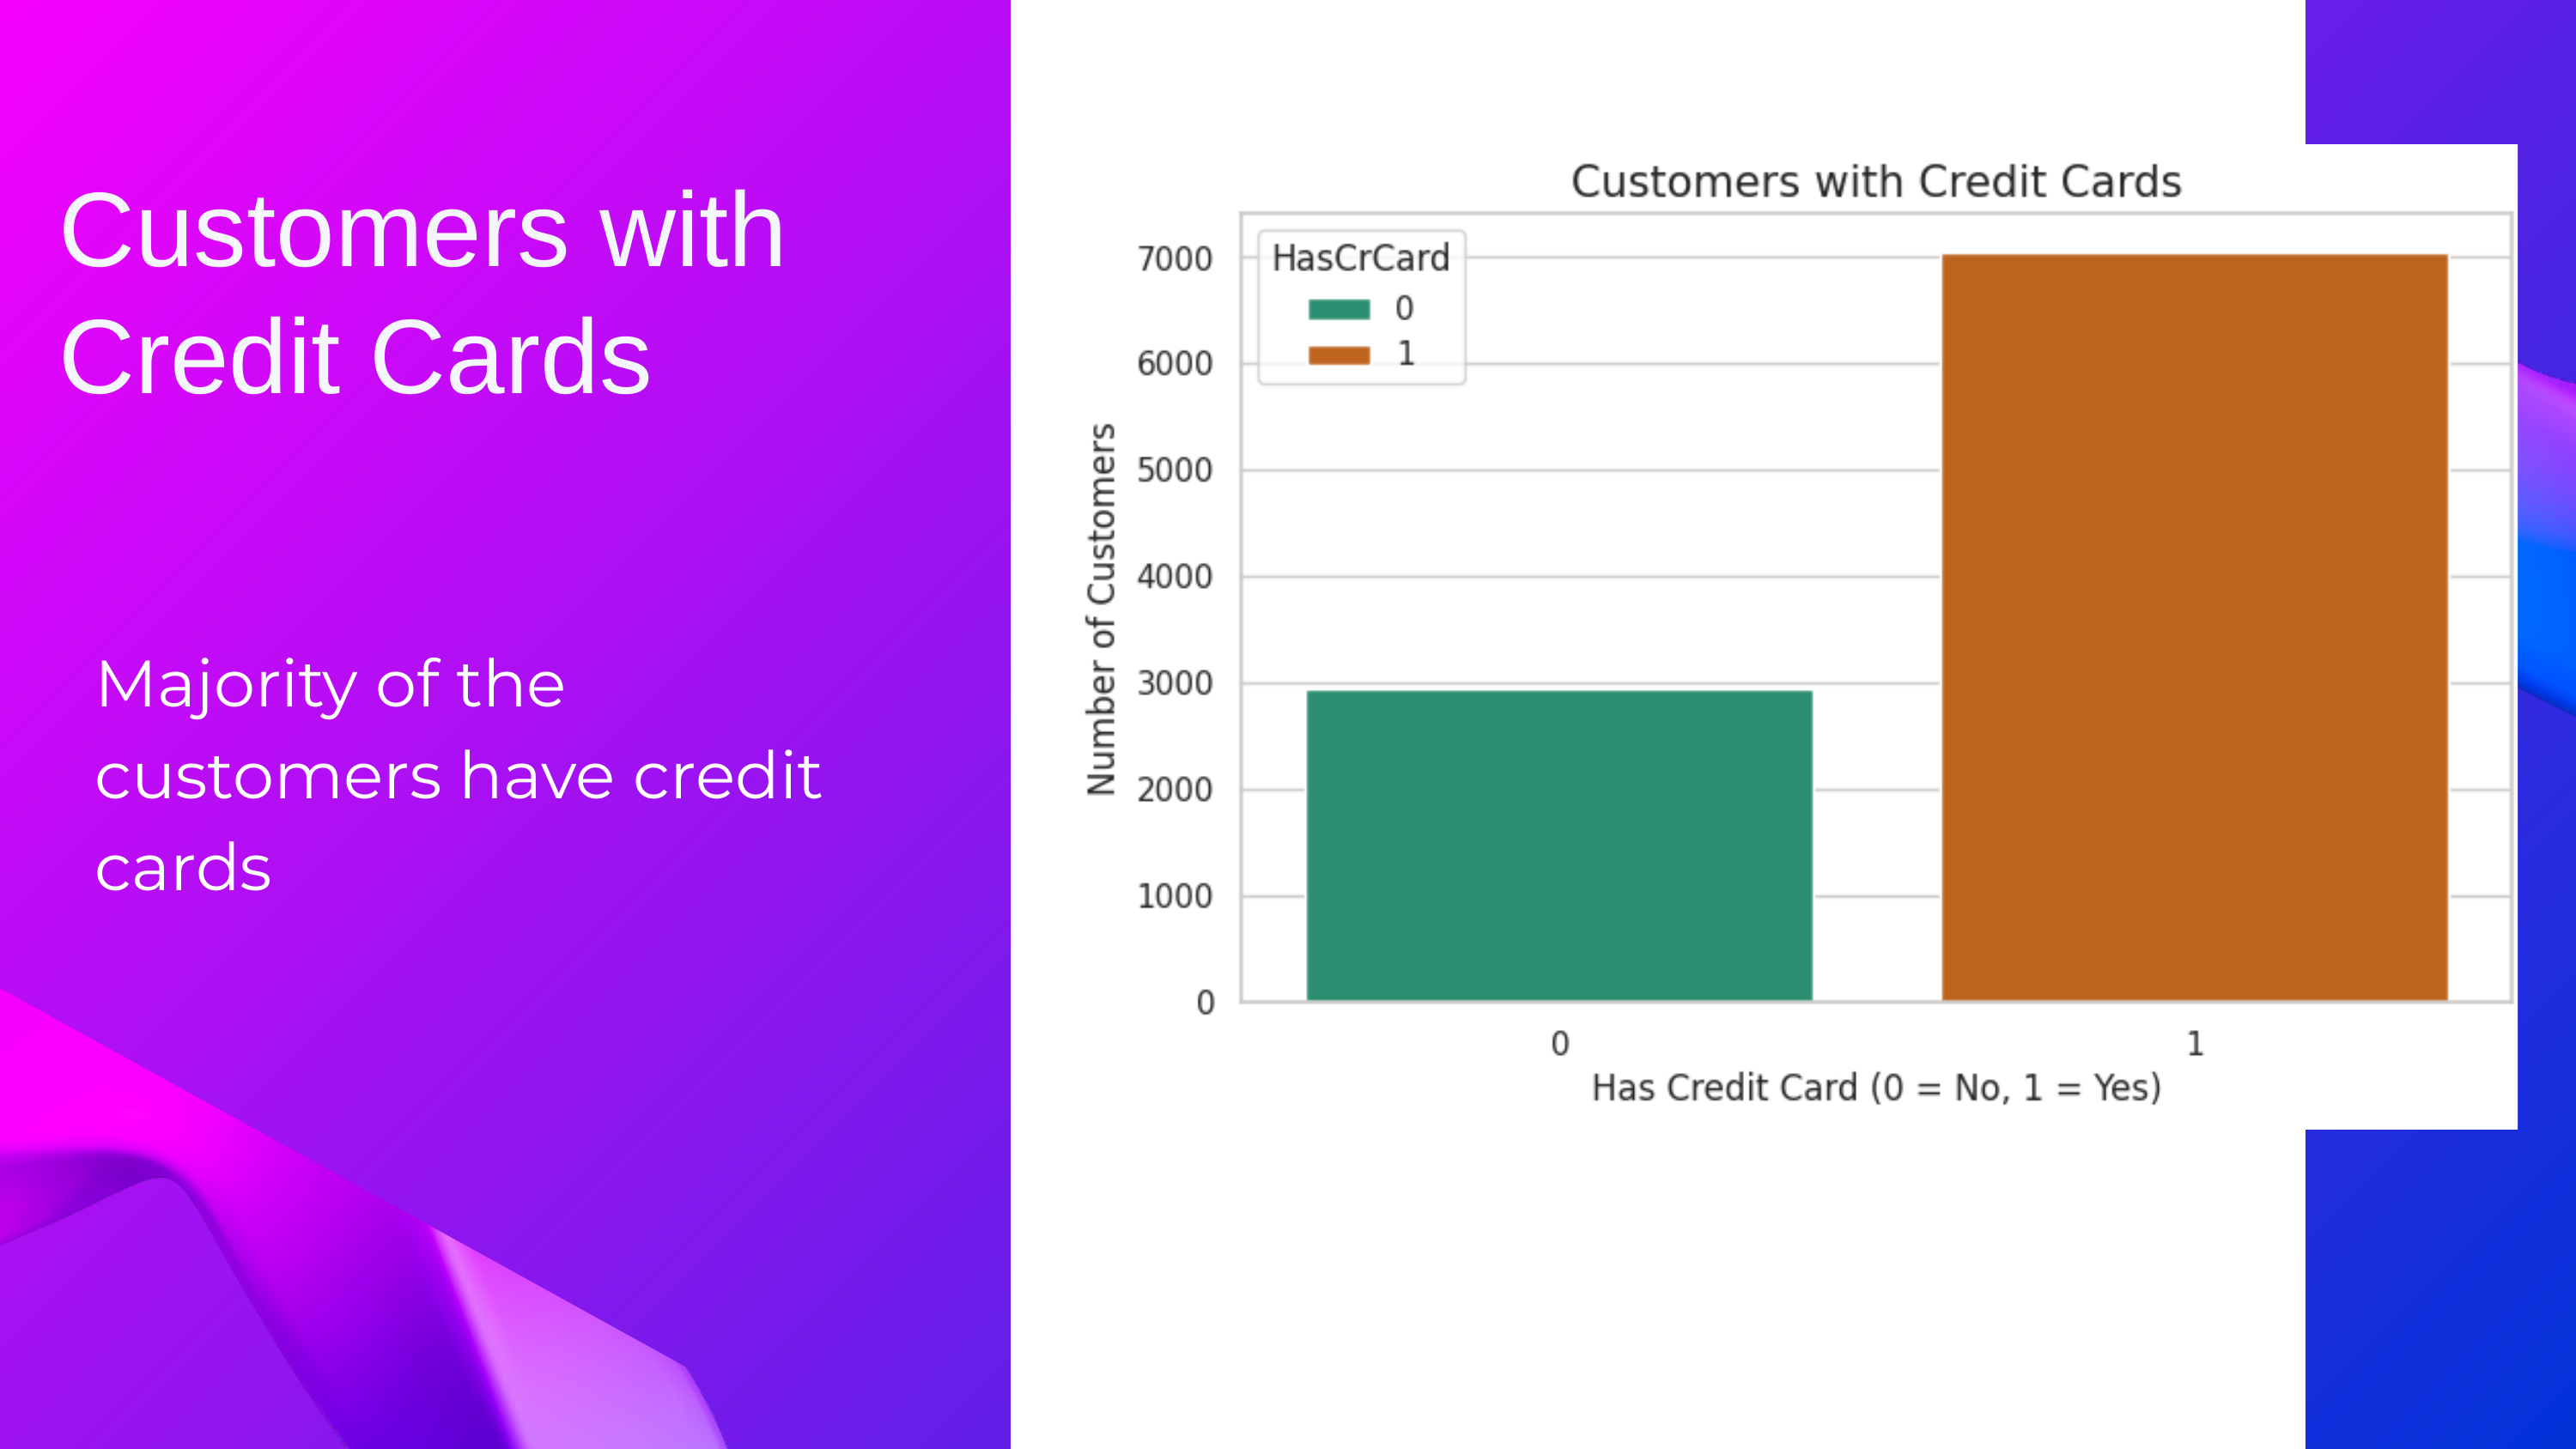

Customers with Credit Cards
Majority of the customers have credit cards